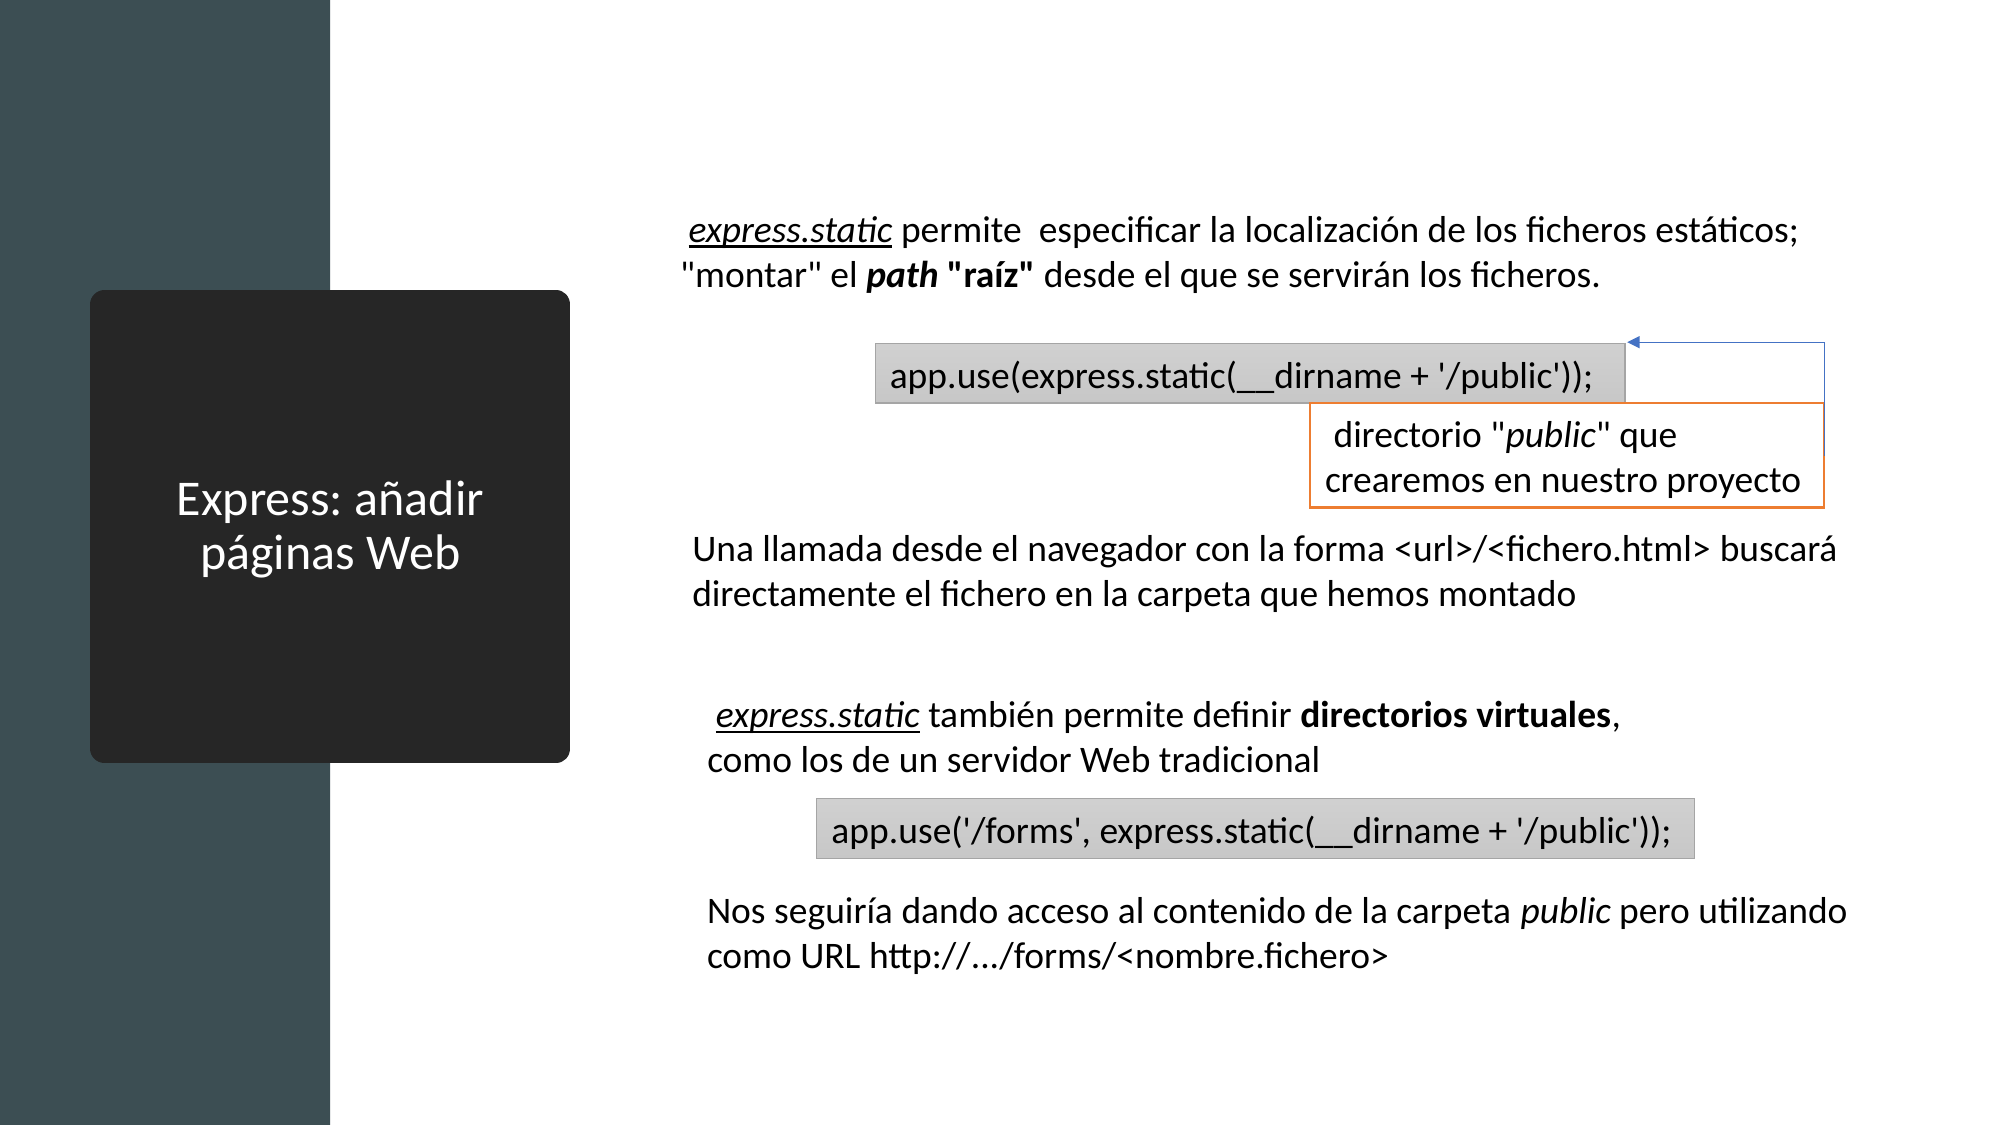

express.static permite  especificar la localización de los ficheros estáticos; "montar" el path "raíz" desde el que se servirán los ficheros.
# Express: añadir páginas Web
app.use(express.static(__dirname + '/public'));
 directorio "public" que crearemos en nuestro proyecto
Una llamada desde el navegador con la forma <url>/<fichero.html> buscará directamente el fichero en la carpeta que hemos montado
 express.static también permite definir directorios virtuales, como los de un servidor Web tradicional
app.use('/forms', express.static(__dirname + '/public'));
Nos seguiría dando acceso al contenido de la carpeta public pero utilizando como URL http://.../forms/<nombre.fichero>